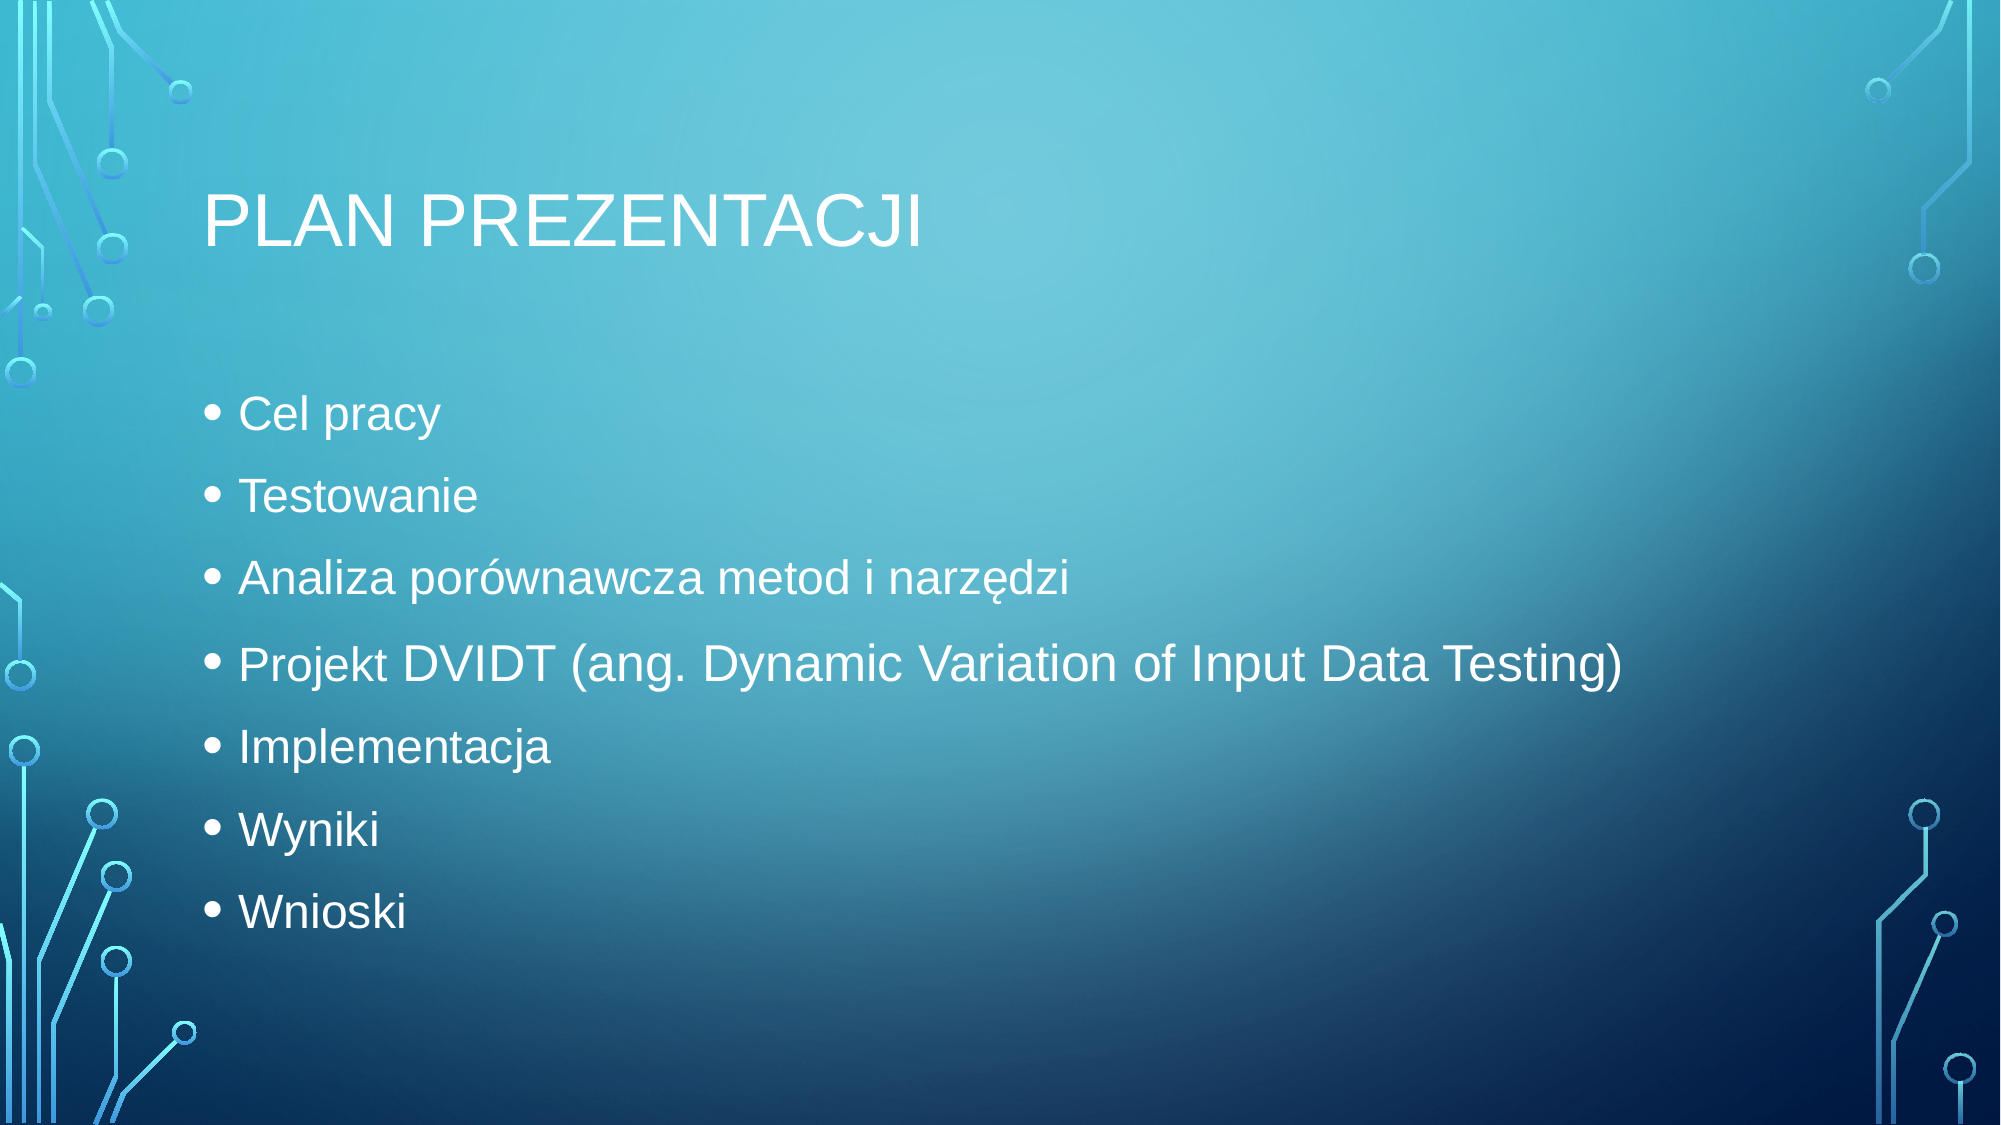

# Plan prezentacji
Cel pracy
Testowanie
Analiza porównawcza metod i narzędzi
Projekt DVIDT (ang. Dynamic Variation of Input Data Testing)
Implementacja
Wyniki
Wnioski